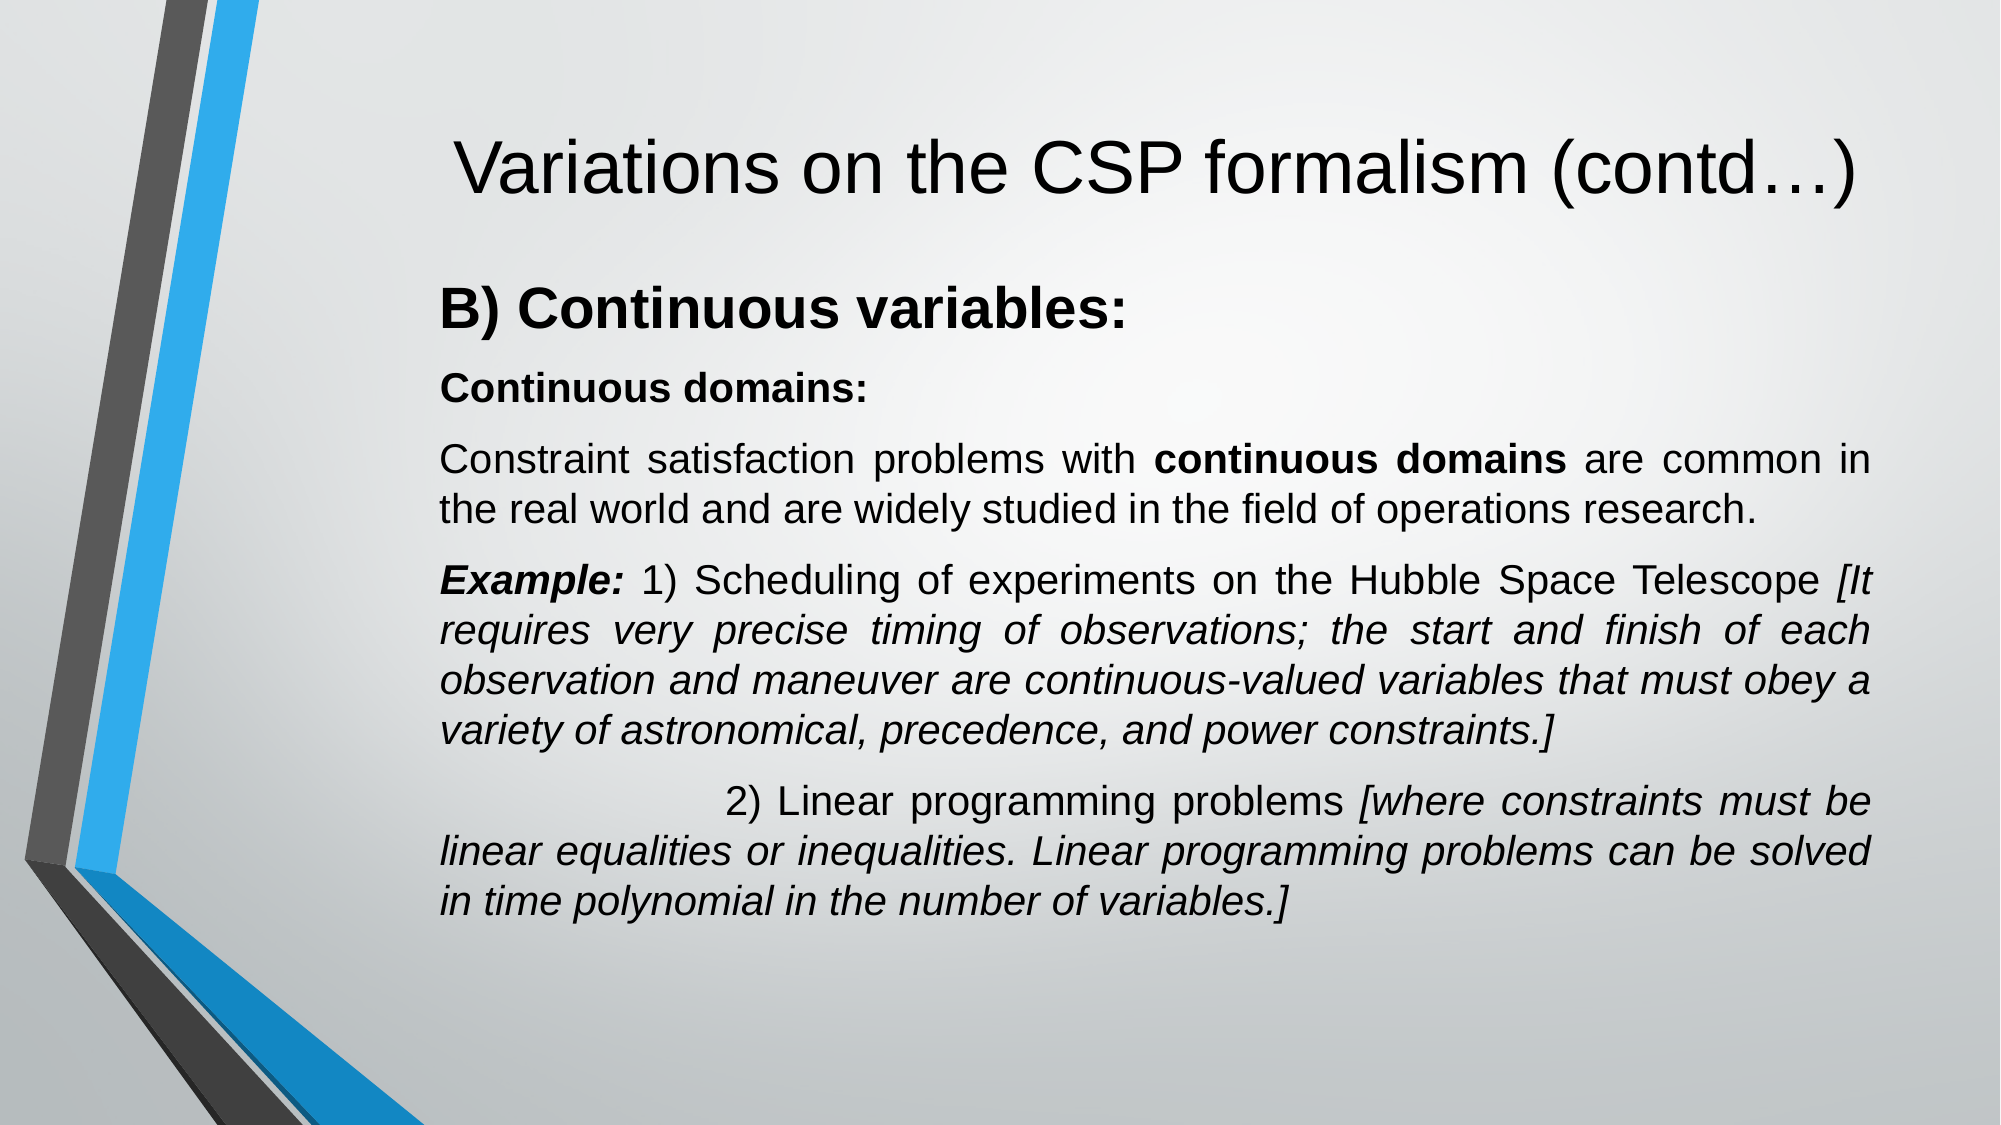

# Variations on the CSP formalism (contd…)
B) Continuous variables:
Continuous domains:
Constraint satisfaction problems with continuous domains are common in the real world and are widely studied in the field of operations research.
Example: 1) Scheduling of experiments on the Hubble Space Telescope [It requires very precise timing of observations; the start and finish of each observation and maneuver are continuous-valued variables that must obey a variety of astronomical, precedence, and power constraints.]
                  2) Linear programming problems [where constraints must be linear equalities or inequalities. Linear programming problems can be solved in time polynomial in the number of variables.]